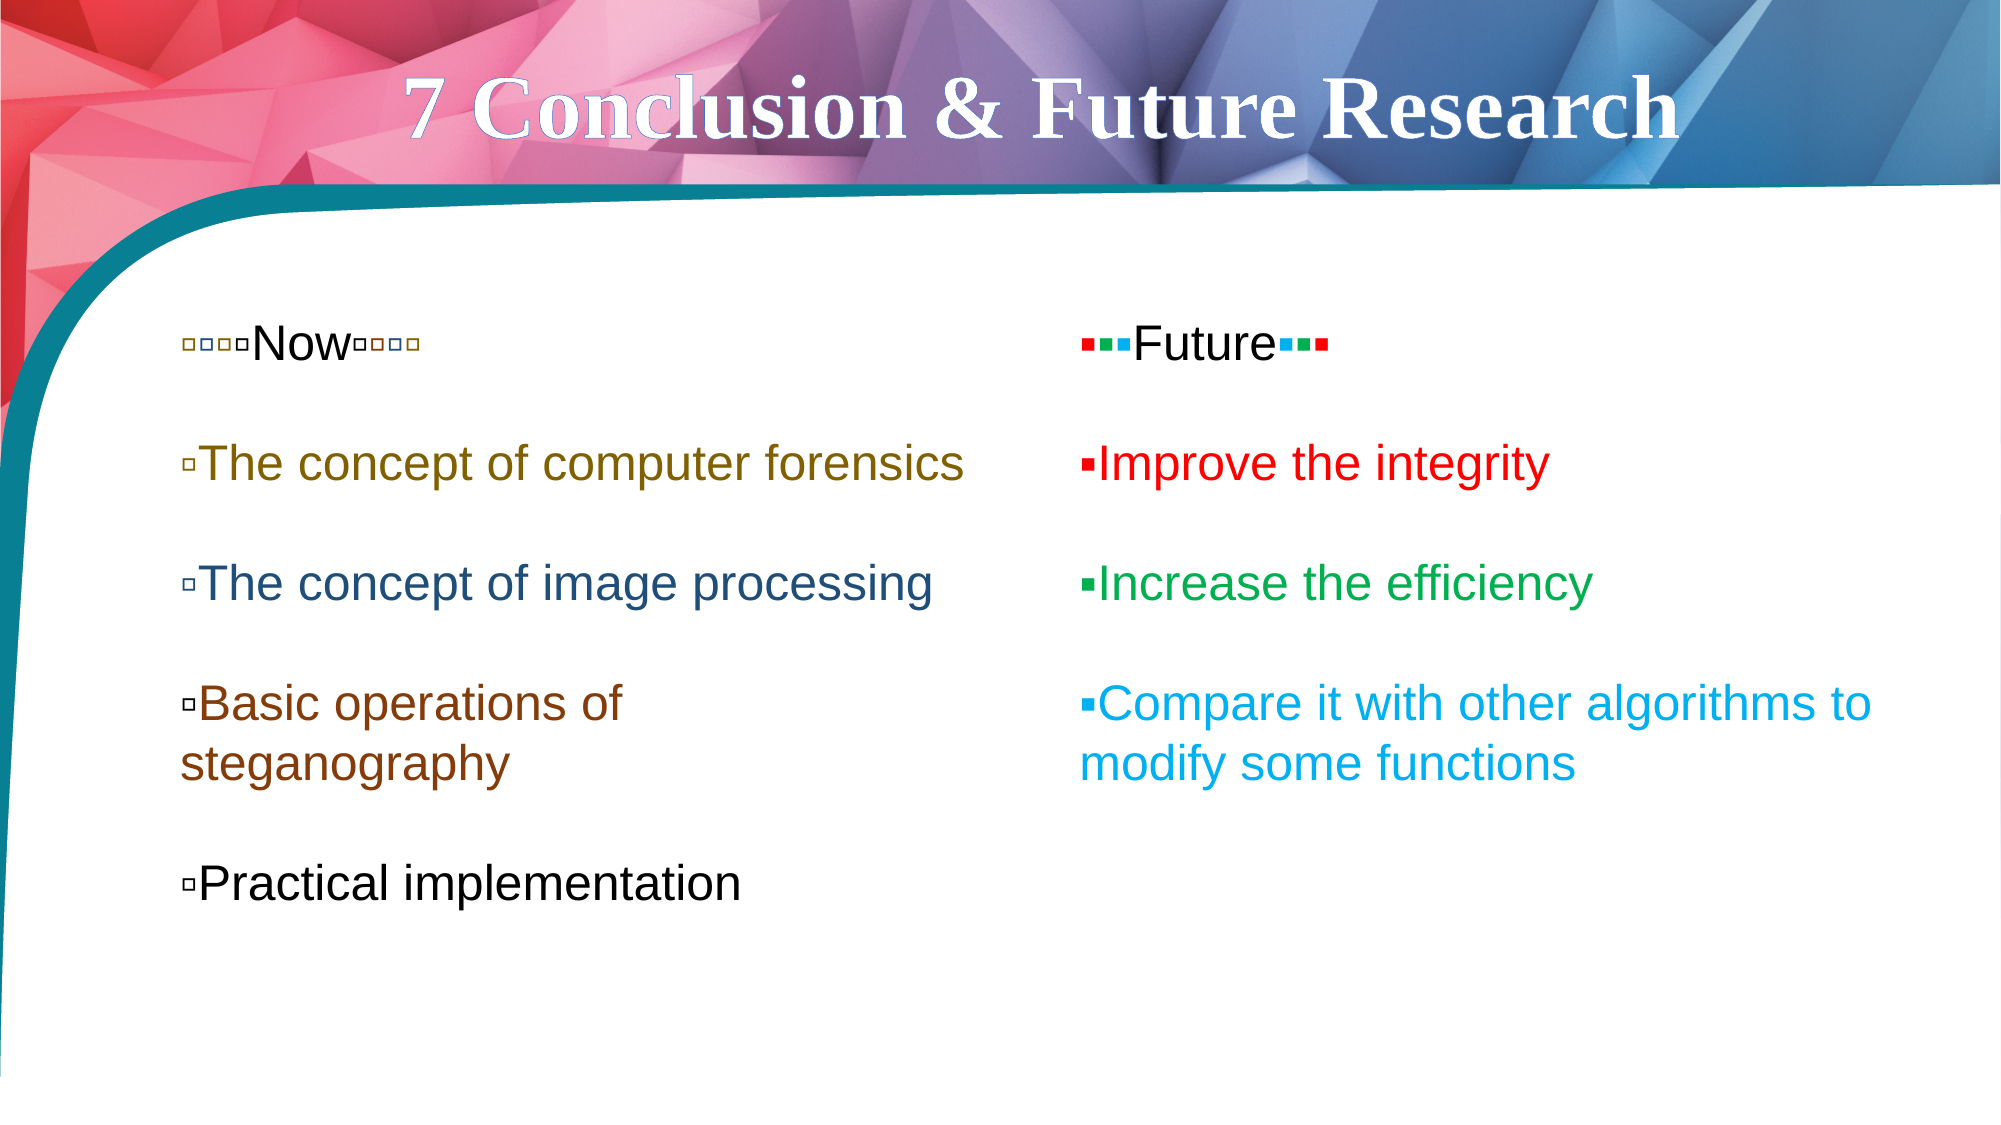

# 7 Conclusion & Future Research
▫▫▫▫Now▫▫▫▫

▫The concept of computer forensics

▫The concept of image processing

▫Basic operations of steganography

▫Practical implementation

▪▪▪Future▪▪▪

▪Improve the integrity

▪Increase the efficiency

▪Compare it with other algorithms to modify some functions

14